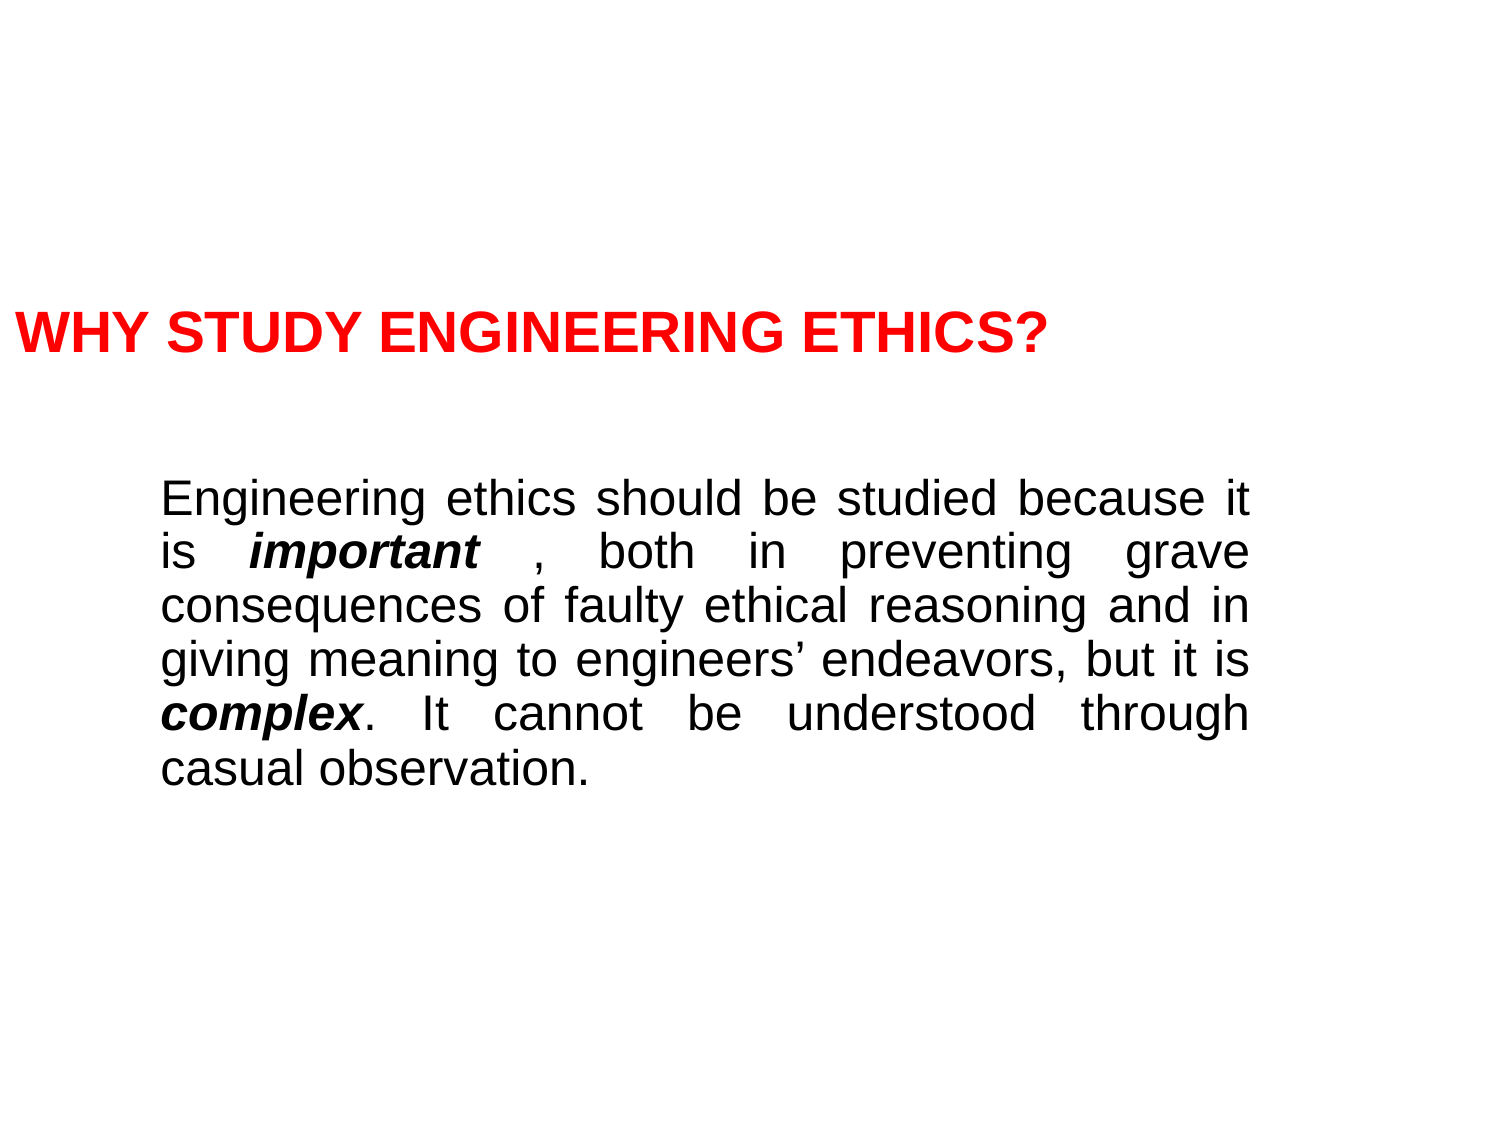

# WHY STUDY ENGINEERING ETHICS?

	Engineering ethics should be studied because it is important , both in preventing grave consequences of faulty ethical reasoning and in giving meaning to engineers’ endeavors, but it is complex. It cannot be understood through casual observation.